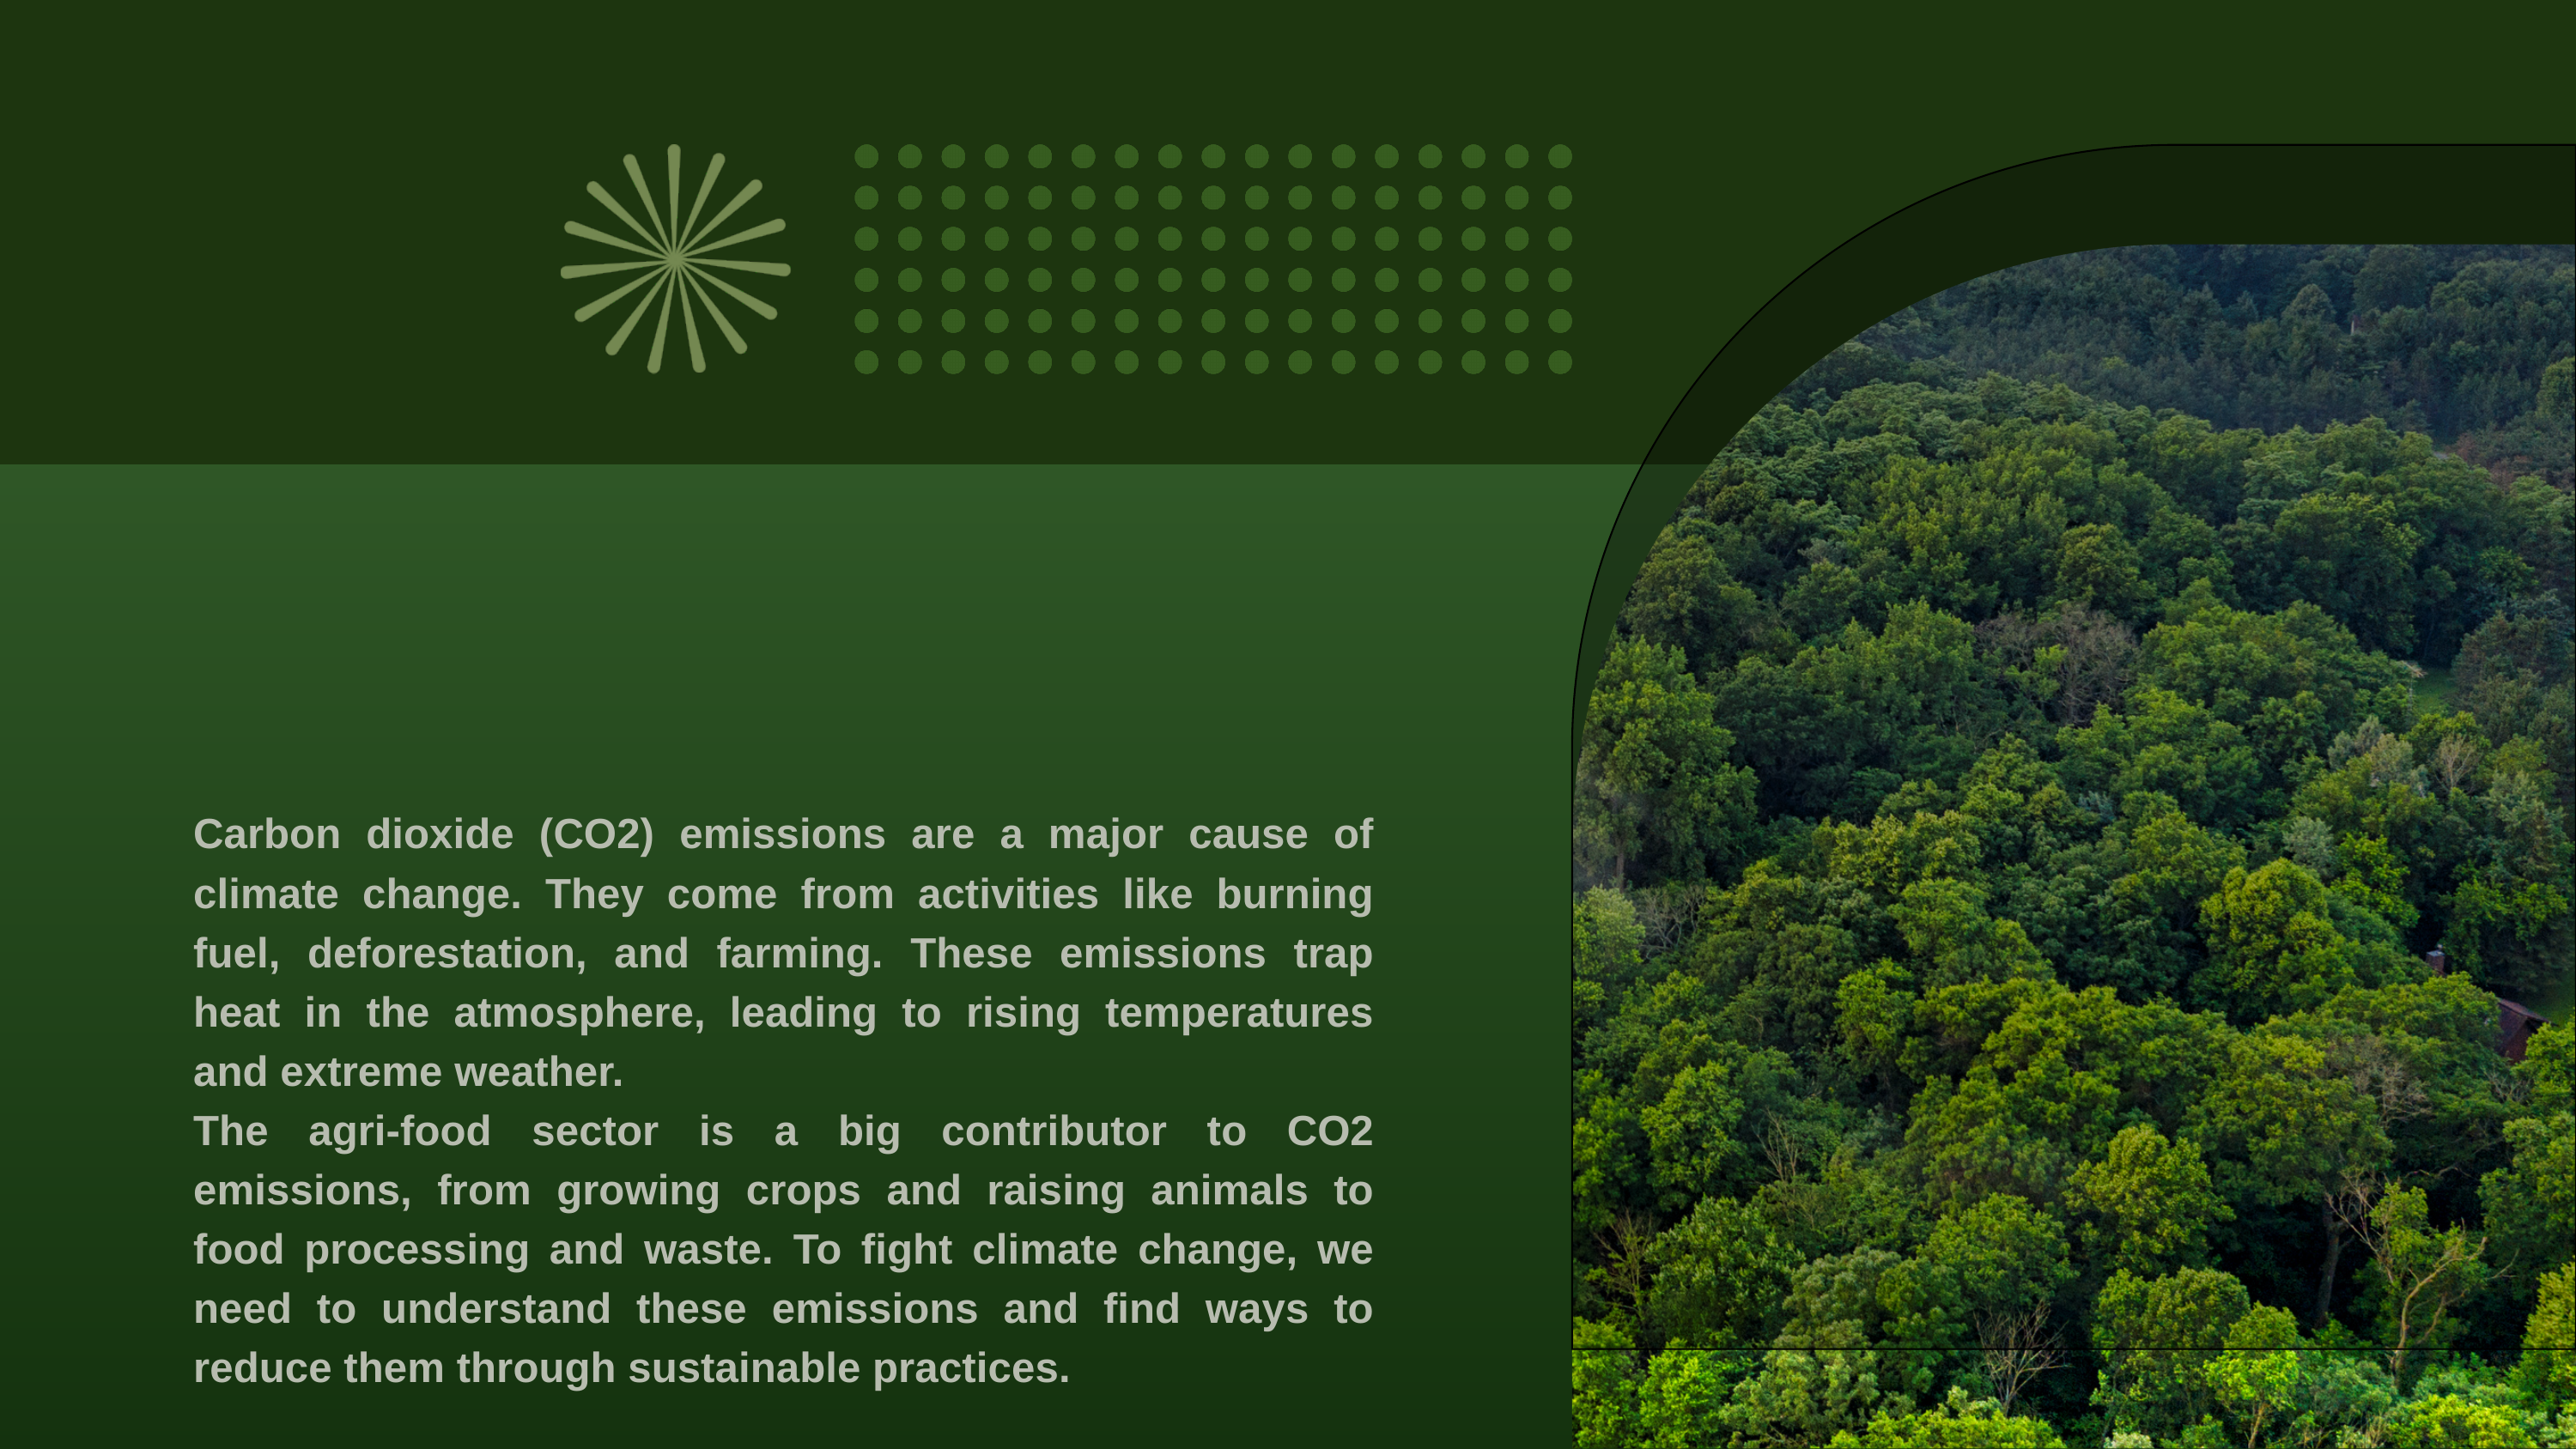

Carbon dioxide (CO2) emissions are a major cause of climate change. They come from activities like burning fuel, deforestation, and farming. These emissions trap heat in the atmosphere, leading to rising temperatures and extreme weather.
The agri-food sector is a big contributor to CO2 emissions, from growing crops and raising animals to food processing and waste. To fight climate change, we need to understand these emissions and find ways to reduce them through sustainable practices.